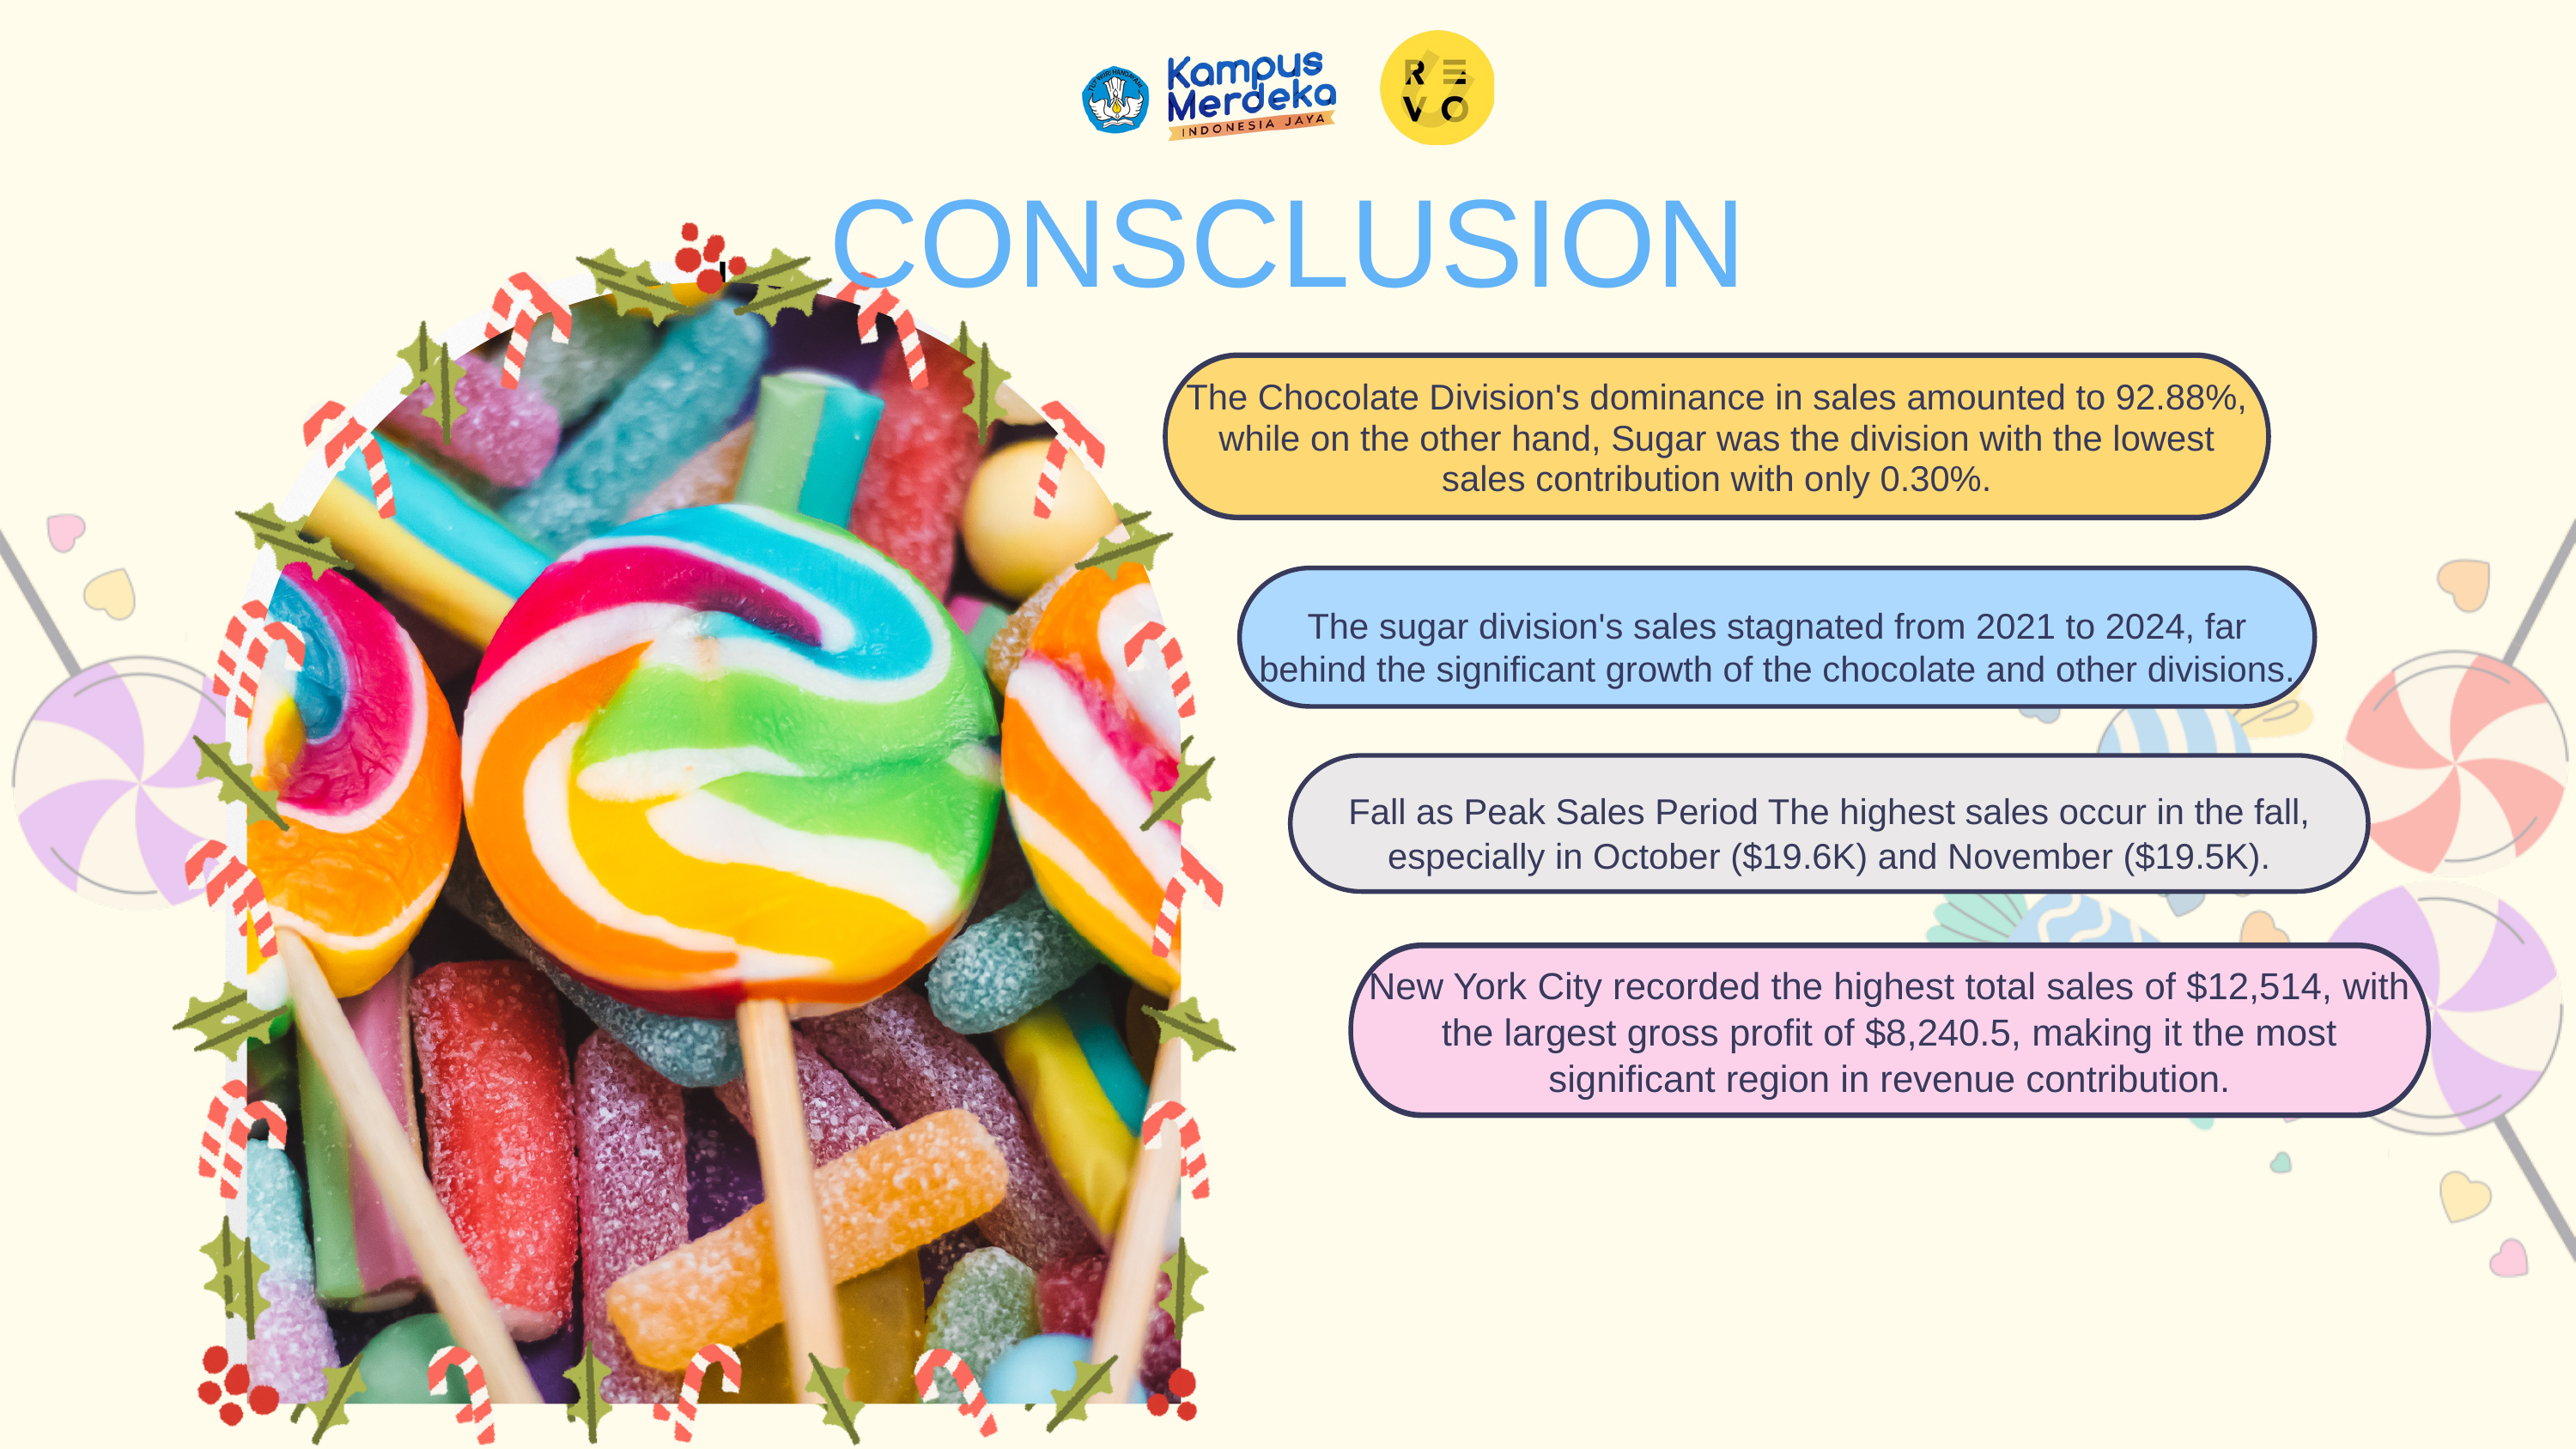

CONSCLUSION

The Chocolate Division's dominance in sales amounted to 92.88%, while on the other hand, Sugar was the division with the lowest sales contribution with only 0.30%.

The sugar division's sales stagnated from 2021 to 2024, far behind the significant growth of the chocolate and other divisions.

Fall as Peak Sales Period The highest sales occur in the fall, especially in October ($19.6K) and November ($19.5K).

New York City recorded the highest total sales of $12,514, with the largest gross profit of $8,240.5, making it the most significant region in revenue contribution.